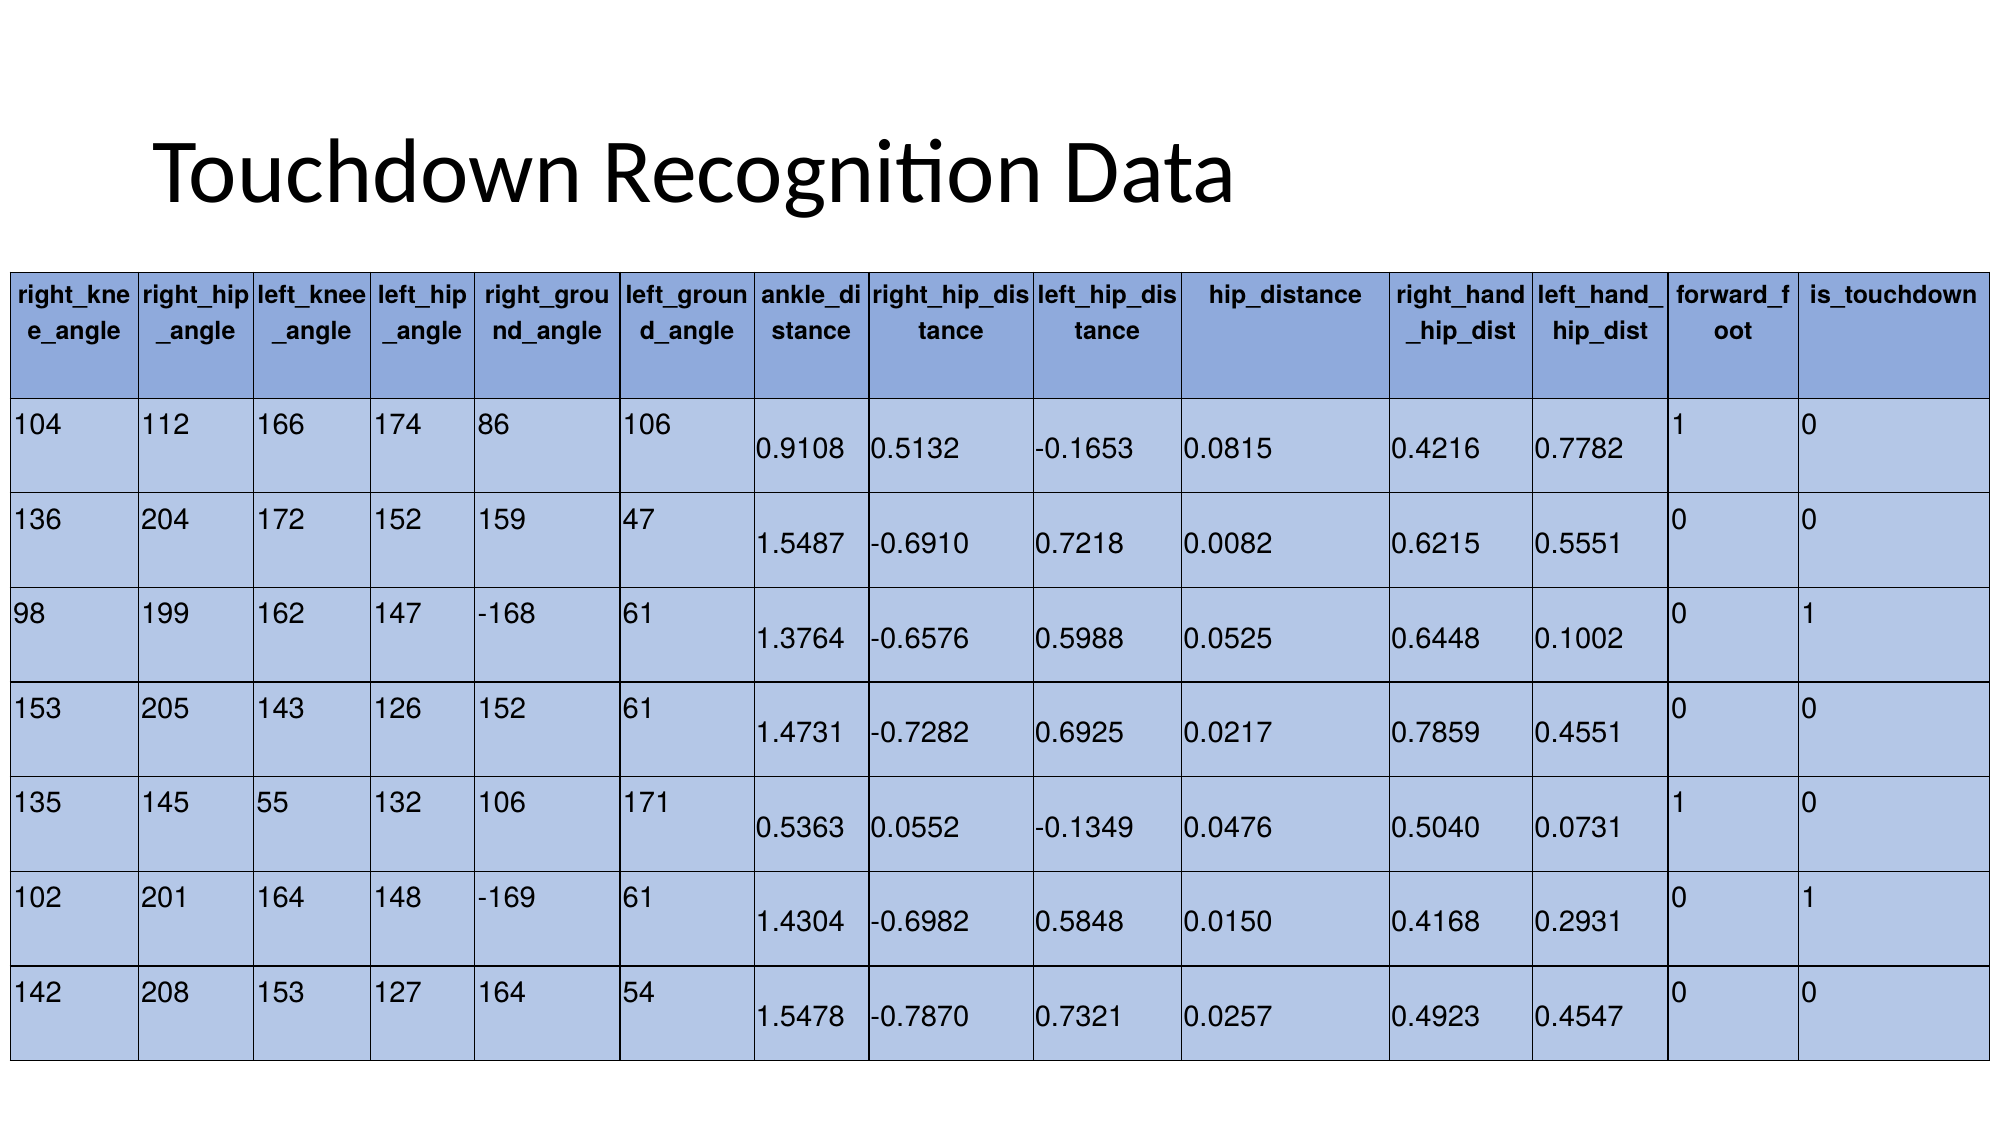

# Touchdown Recognition Data
| right\_knee\_angle | right\_hip\_angle | left\_knee\_angle | left\_hip\_angle | right\_ground\_angle | left\_ground\_angle | ankle\_distance | right\_hip\_distance | left\_hip\_distance | hip\_distance | right\_hand\_hip\_dist | left\_hand\_hip\_dist | forward\_foot | is\_touchdown |
| --- | --- | --- | --- | --- | --- | --- | --- | --- | --- | --- | --- | --- | --- |
| 104 | 112 | 166 | 174 | 86 | 106 | 0.9108 | 0.5132 | -0.1653 | 0.0815 | 0.4216 | 0.7782 | 1 | 0 |
| 136 | 204 | 172 | 152 | 159 | 47 | 1.5487 | -0.6910 | 0.7218 | 0.0082 | 0.6215 | 0.5551 | 0 | 0 |
| 98 | 199 | 162 | 147 | -168 | 61 | 1.3764 | -0.6576 | 0.5988 | 0.0525 | 0.6448 | 0.1002 | 0 | 1 |
| 153 | 205 | 143 | 126 | 152 | 61 | 1.4731 | -0.7282 | 0.6925 | 0.0217 | 0.7859 | 0.4551 | 0 | 0 |
| 135 | 145 | 55 | 132 | 106 | 171 | 0.5363 | 0.0552 | -0.1349 | 0.0476 | 0.5040 | 0.0731 | 1 | 0 |
| 102 | 201 | 164 | 148 | -169 | 61 | 1.4304 | -0.6982 | 0.5848 | 0.0150 | 0.4168 | 0.2931 | 0 | 1 |
| 142 | 208 | 153 | 127 | 164 | 54 | 1.5478 | -0.7870 | 0.7321 | 0.0257 | 0.4923 | 0.4547 | 0 | 0 |